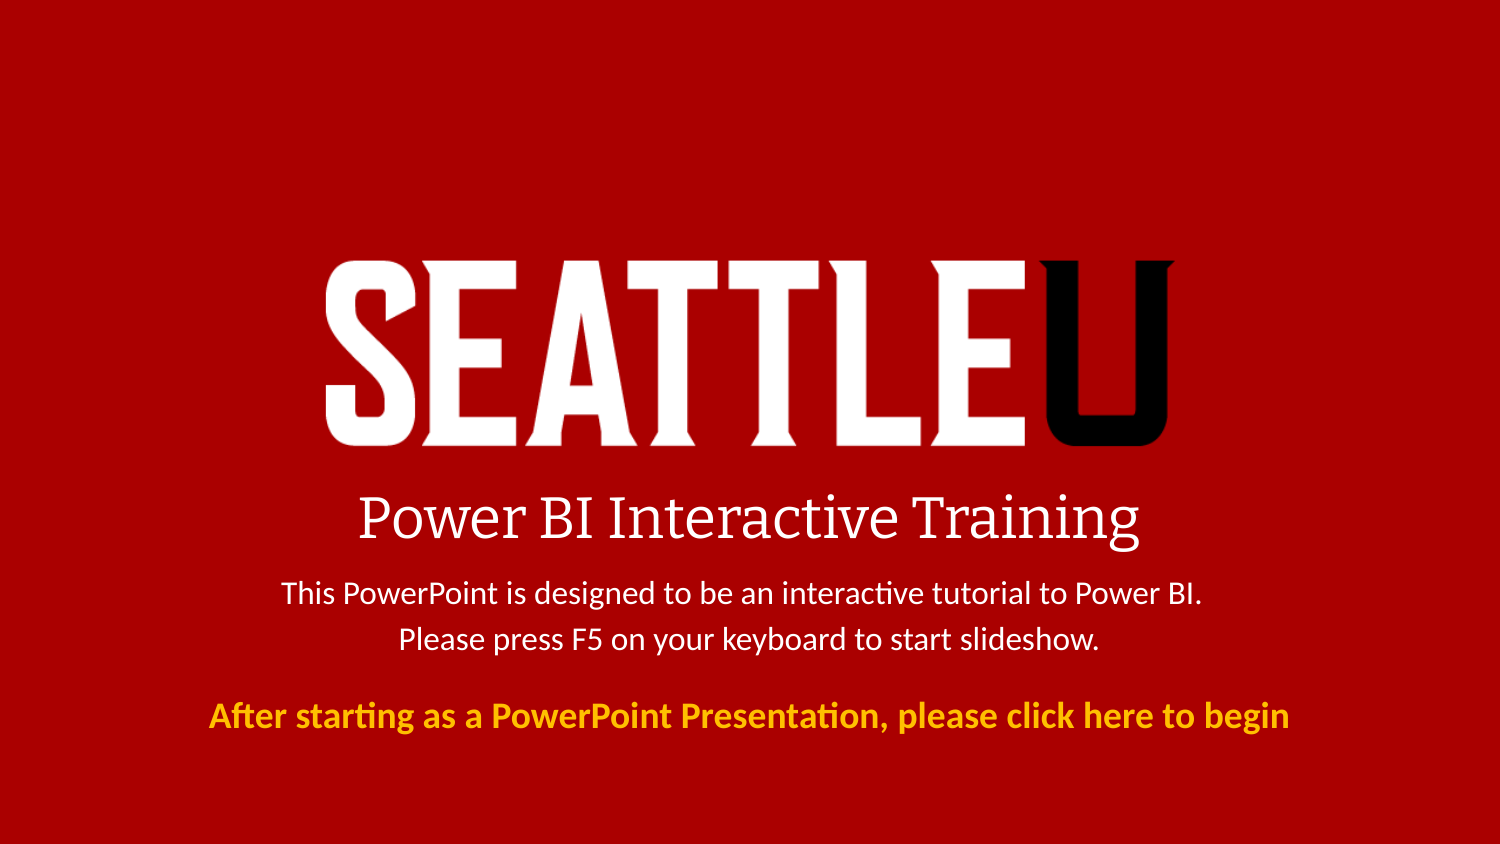

# Power BI Interactive Training
This PowerPoint is designed to be an interactive tutorial to Power BI.
Please press F5 on your keyboard to start slideshow.
After starting as a PowerPoint Presentation, please click here to begin